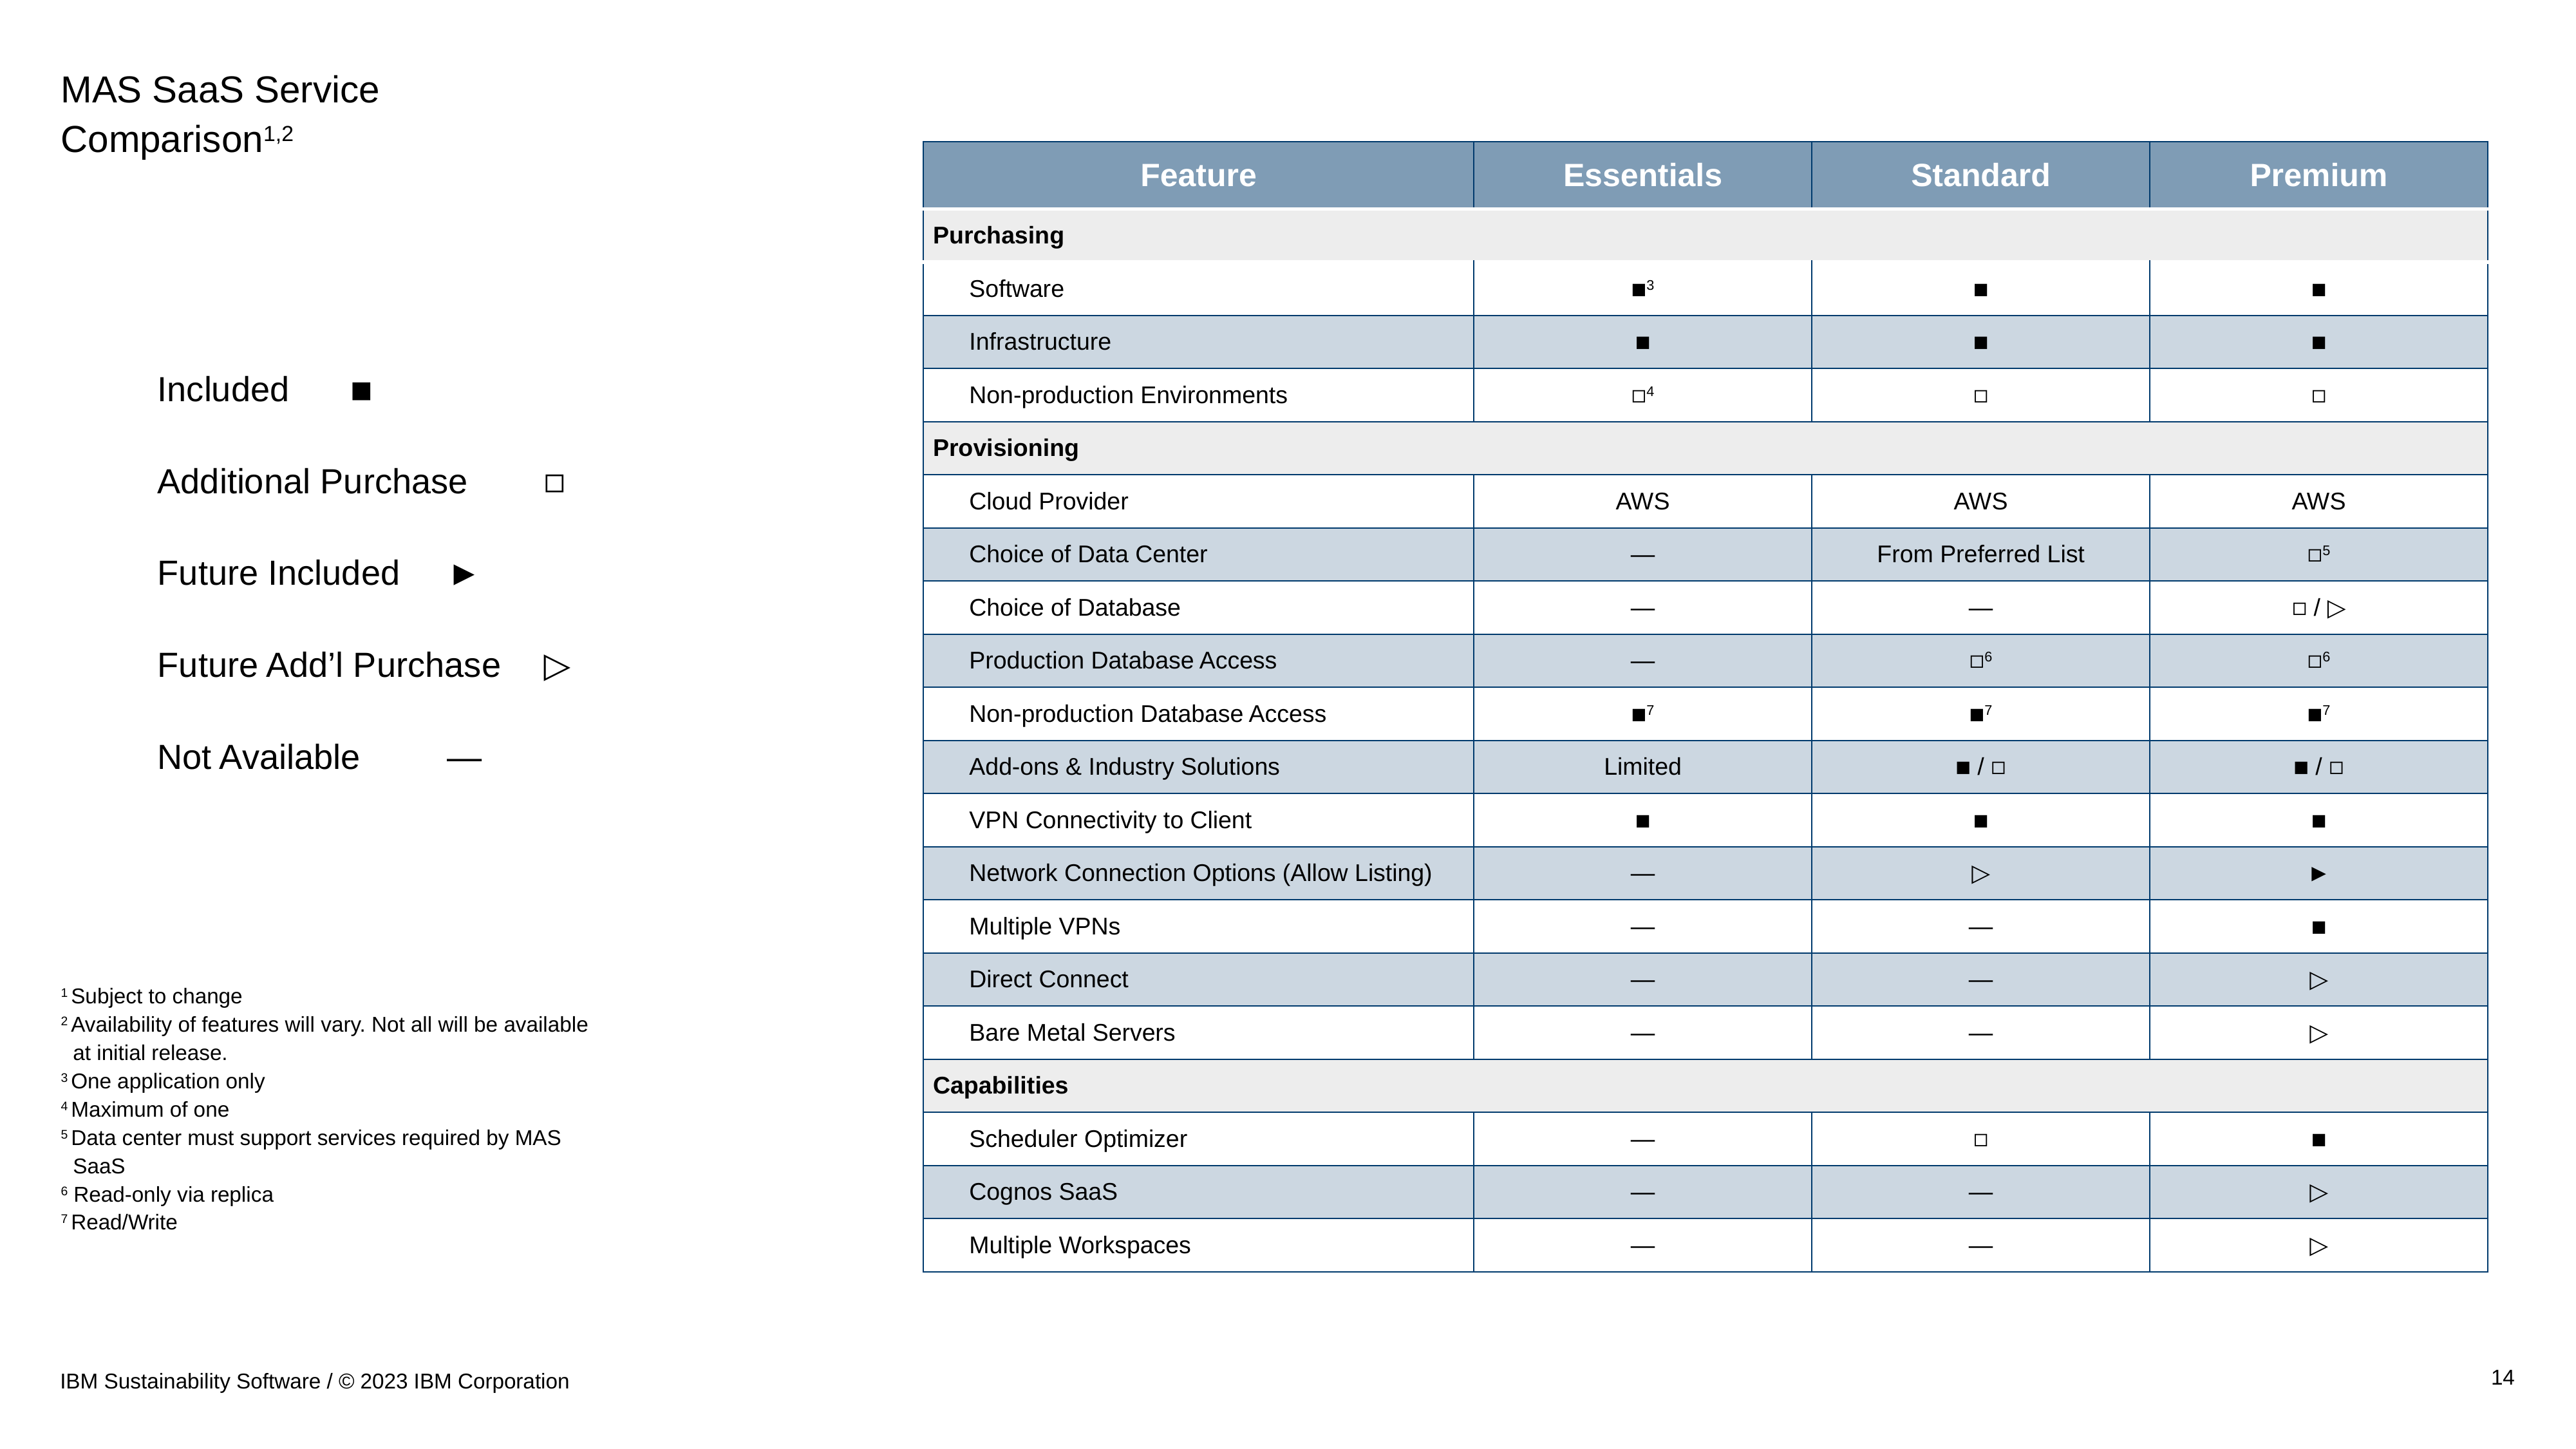

# MAS SaaS Service Comparison1,2
| Feature | Essentials | Standard | Premium |
| --- | --- | --- | --- |
| Purchasing |  |  |  |
| Software | ◼︎3 | ◼︎ | ◼︎ |
| Infrastructure | ◼︎ | ◼︎ | ◼︎ |
| Non-production Environments | ◻︎4 | ◻︎ | ◻︎ |
| Provisioning |  |  |  |
| Cloud Provider | AWS | AWS | AWS |
| Choice of Data Center | — | From Preferred List | ◻︎5 |
| Choice of Database | — | — | ◻︎ / ▷ |
| Production Database Access | — | ◻︎6 | ◻︎6 |
| Non-production Database Access | ◼︎7 | ◼︎7 | ◼︎7 |
| Add-ons & Industry Solutions | Limited | ◼︎ / ◻︎ | ◼︎ / ◻︎ |
| VPN Connectivity to Client | ◼︎ | ◼︎ | ◼︎ |
| Network Connection Options (Allow Listing) | — | ▷︎ | ► |
| Multiple VPNs | — | — | ◼︎ |
| Direct Connect | — | — | ▷ |
| Bare Metal Servers | — | — | ▷ |
| Capabilities |  |  |  |
| Scheduler Optimizer | — | ◻︎ | ◼︎ |
| Cognos SaaS | — | — | ▷ |
| Multiple Workspaces | — | — | ▷ |
	Included	◼︎

	Additional Purchase	◻︎

	Future Included	►

	Future Add’l Purchase	▷

	Not Available	—

1 Subject to change
2 Availability of features will vary. Not all will be available at initial release.
3 One application only
4 Maximum of one
5 Data center must support services required by MAS SaaS
6 Read-only via replica
7 Read/Write
IBM Sustainability Software / © 2023 IBM Corporation
14